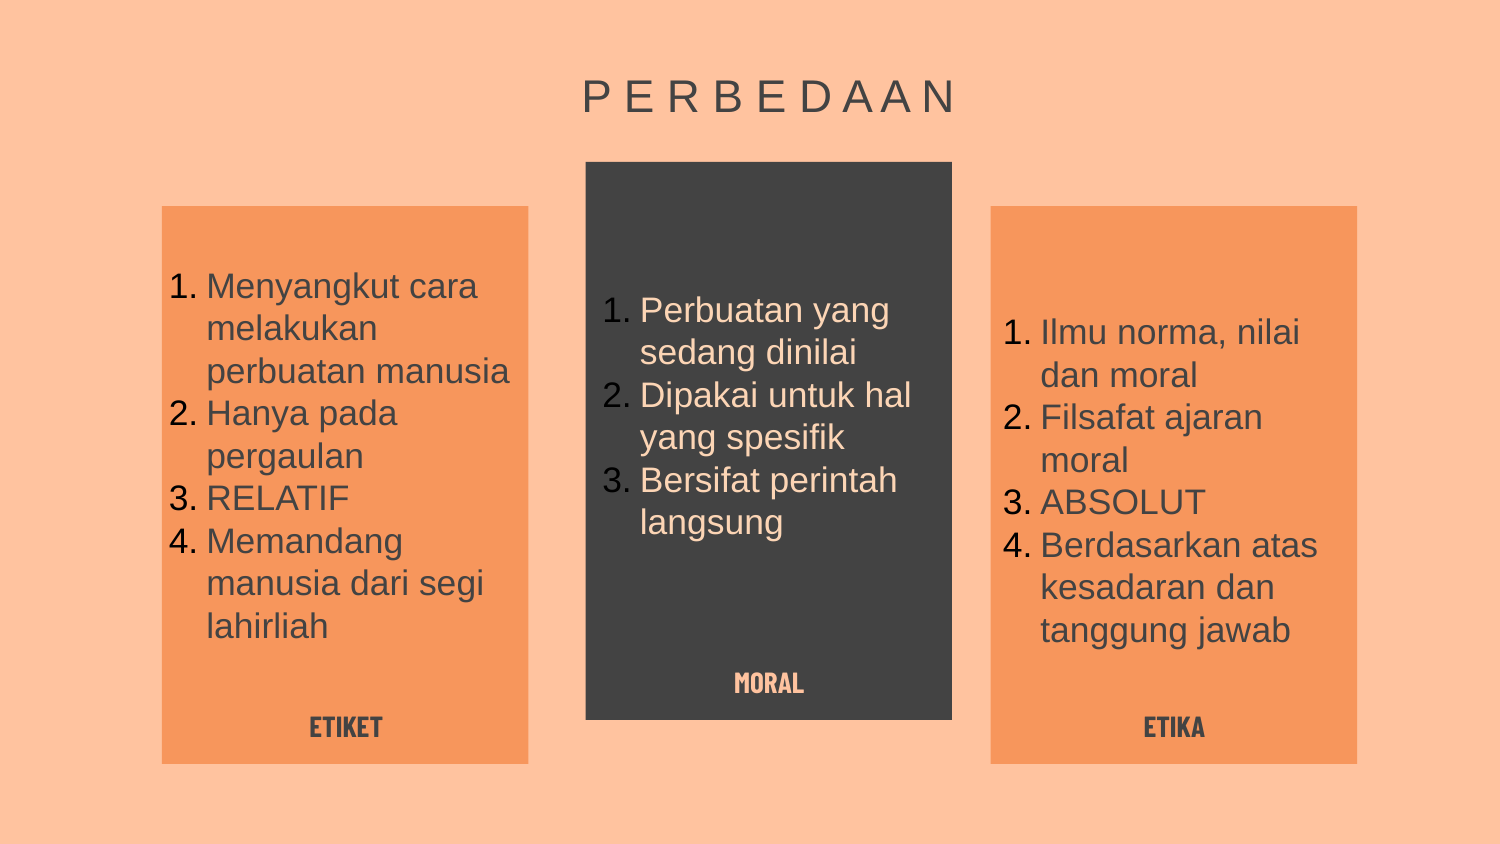

# P E R B E D A A N

Perbuatan yang sedang dinilai
Dipakai untuk hal yang spesifik
Bersifat perintah langsung
Menyangkut cara melakukan perbuatan manusia
Hanya pada pergaulan
RELATIF
Memandang manusia dari segi lahirliah
Ilmu norma, nilai dan moral
Filsafat ajaran moral
ABSOLUT
Berdasarkan atas kesadaran dan tanggung jawab
MORAL
ETIKET
ETIKA